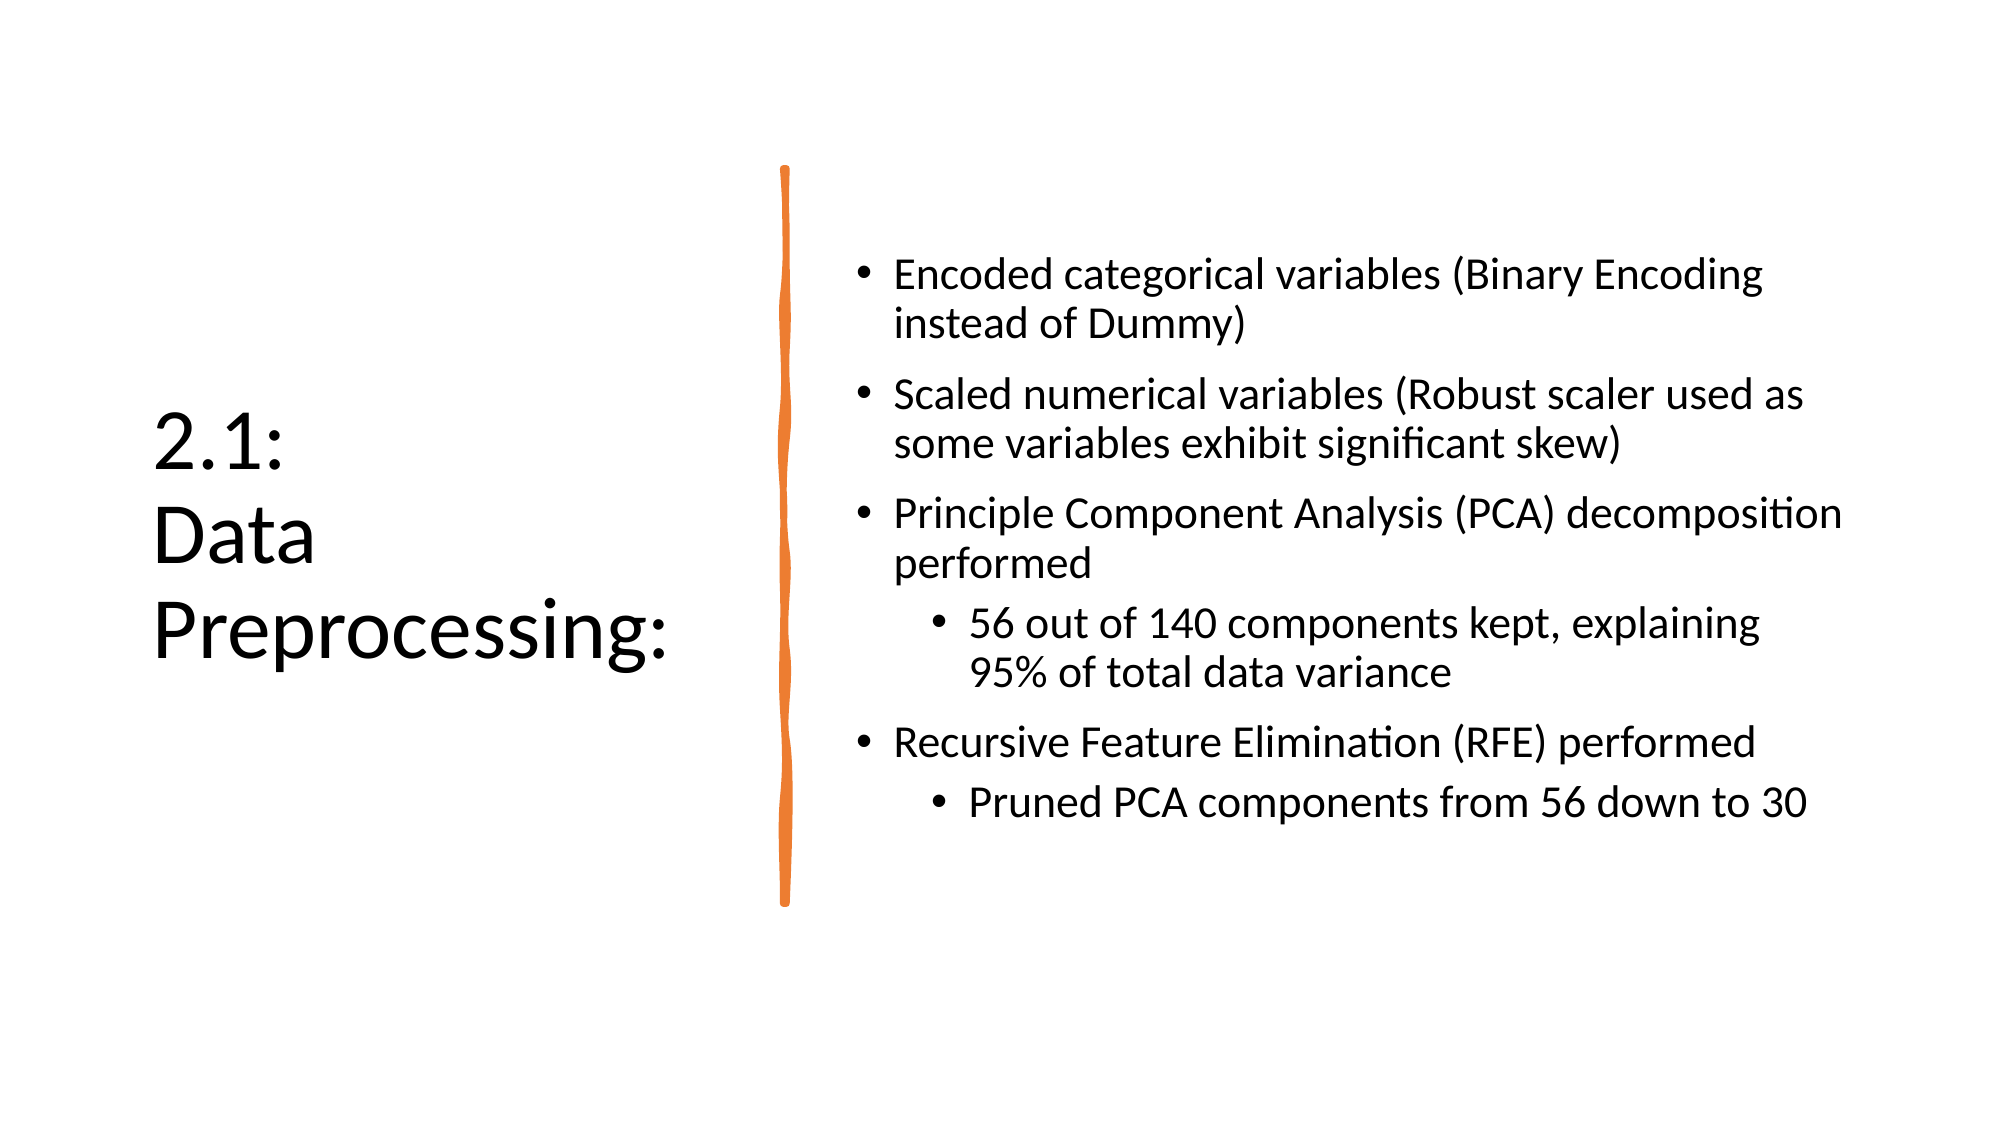

# 2.1: Data Preprocessing:

Encoded categorical variables (Binary Encoding instead of Dummy)
Scaled numerical variables (Robust scaler used as some variables exhibit significant skew)
Principle Component Analysis (PCA) decomposition performed
56 out of 140 components kept, explaining 95% of total data variance
Recursive Feature Elimination (RFE) performed
Pruned PCA components from 56 down to 30